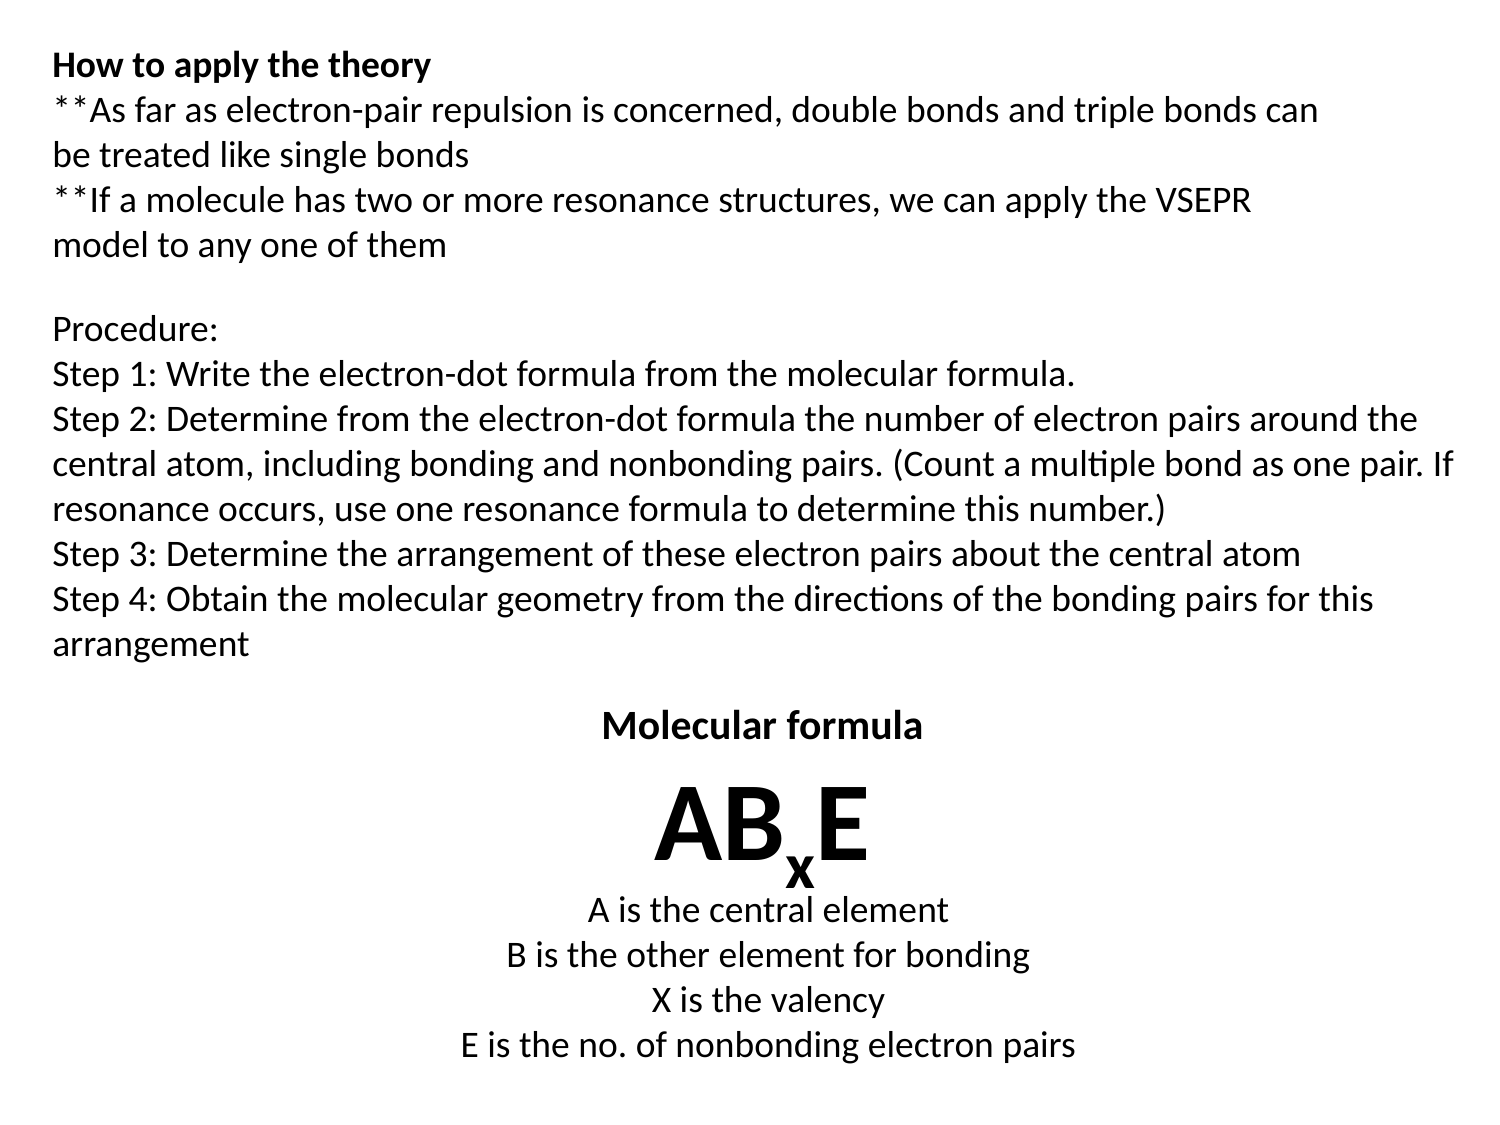

How to apply the theory
**As far as electron-pair repulsion is concerned, double bonds and triple bonds can
be treated like single bonds
**If a molecule has two or more resonance structures, we can apply the VSEPR
model to any one of them
Procedure:
Step 1: Write the electron-dot formula from the molecular formula.
Step 2: Determine from the electron-dot formula the number of electron pairs around the central atom, including bonding and nonbonding pairs. (Count a multiple bond as one pair. If resonance occurs, use one resonance formula to determine this number.)
Step 3: Determine the arrangement of these electron pairs about the central atom
Step 4: Obtain the molecular geometry from the directions of the bonding pairs for this arrangement
Molecular formula
ABxE
A is the central element
B is the other element for bonding
X is the valency
E is the no. of nonbonding electron pairs